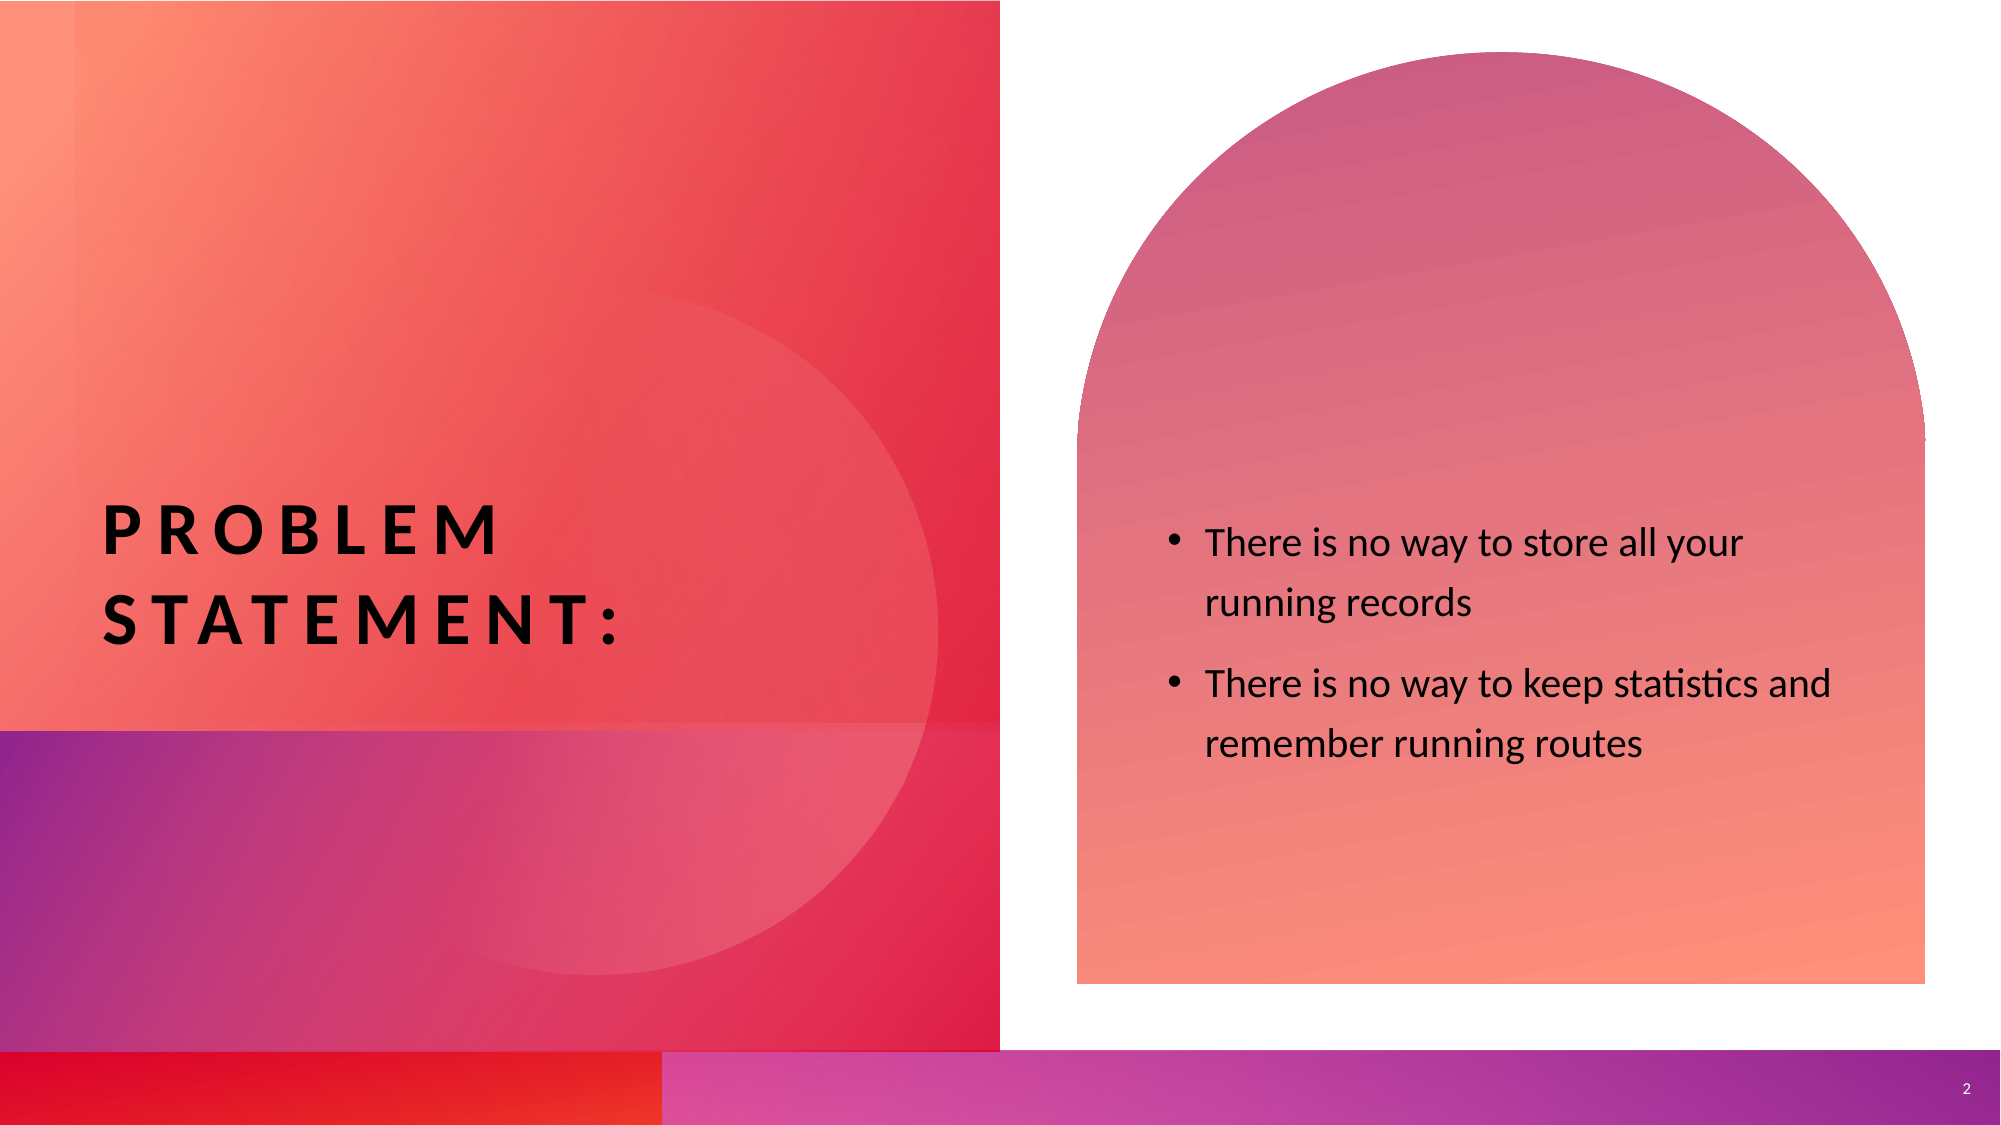

# Problem Statement:
There is no way to store all your running records
There is no way to keep statistics and remember running routes
2